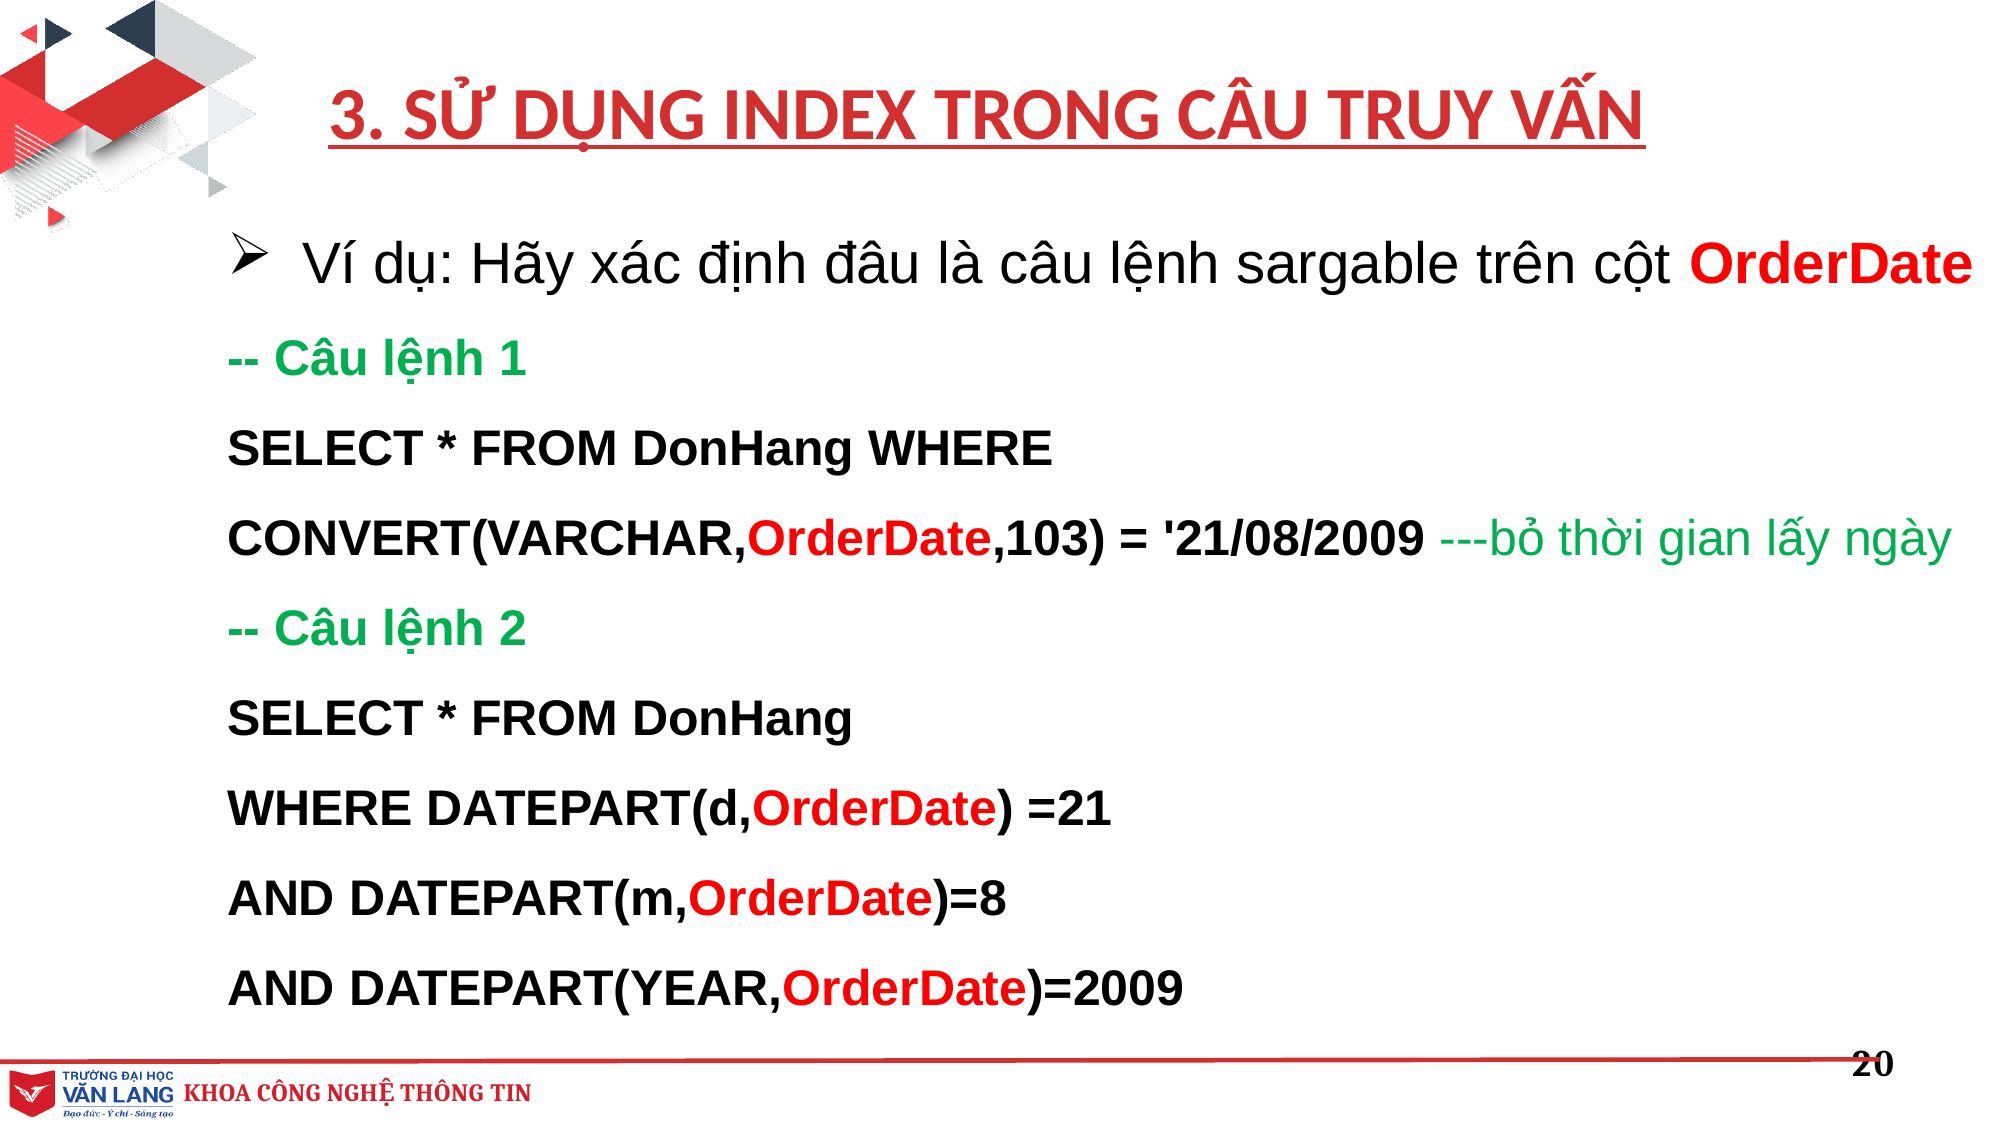

3. SỬ DỤNG INDEX TRONG CÂU TRUY VẤN

Ví dụ: Hãy xác định đâu là câu lệnh sargable trên cột OrderDate
-- Câu lệnh 1
SELECT * FROM DonHang WHERE
CONVERT(VARCHAR,OrderDate,103) = '21/08/2009 ---bỏ thời gian lấy ngày
-- Câu lệnh 2
SELECT * FROM DonHang
WHERE DATEPART(d,OrderDate) =21
AND DATEPART(m,OrderDate)=8
AND DATEPART(YEAR,OrderDate)=2009